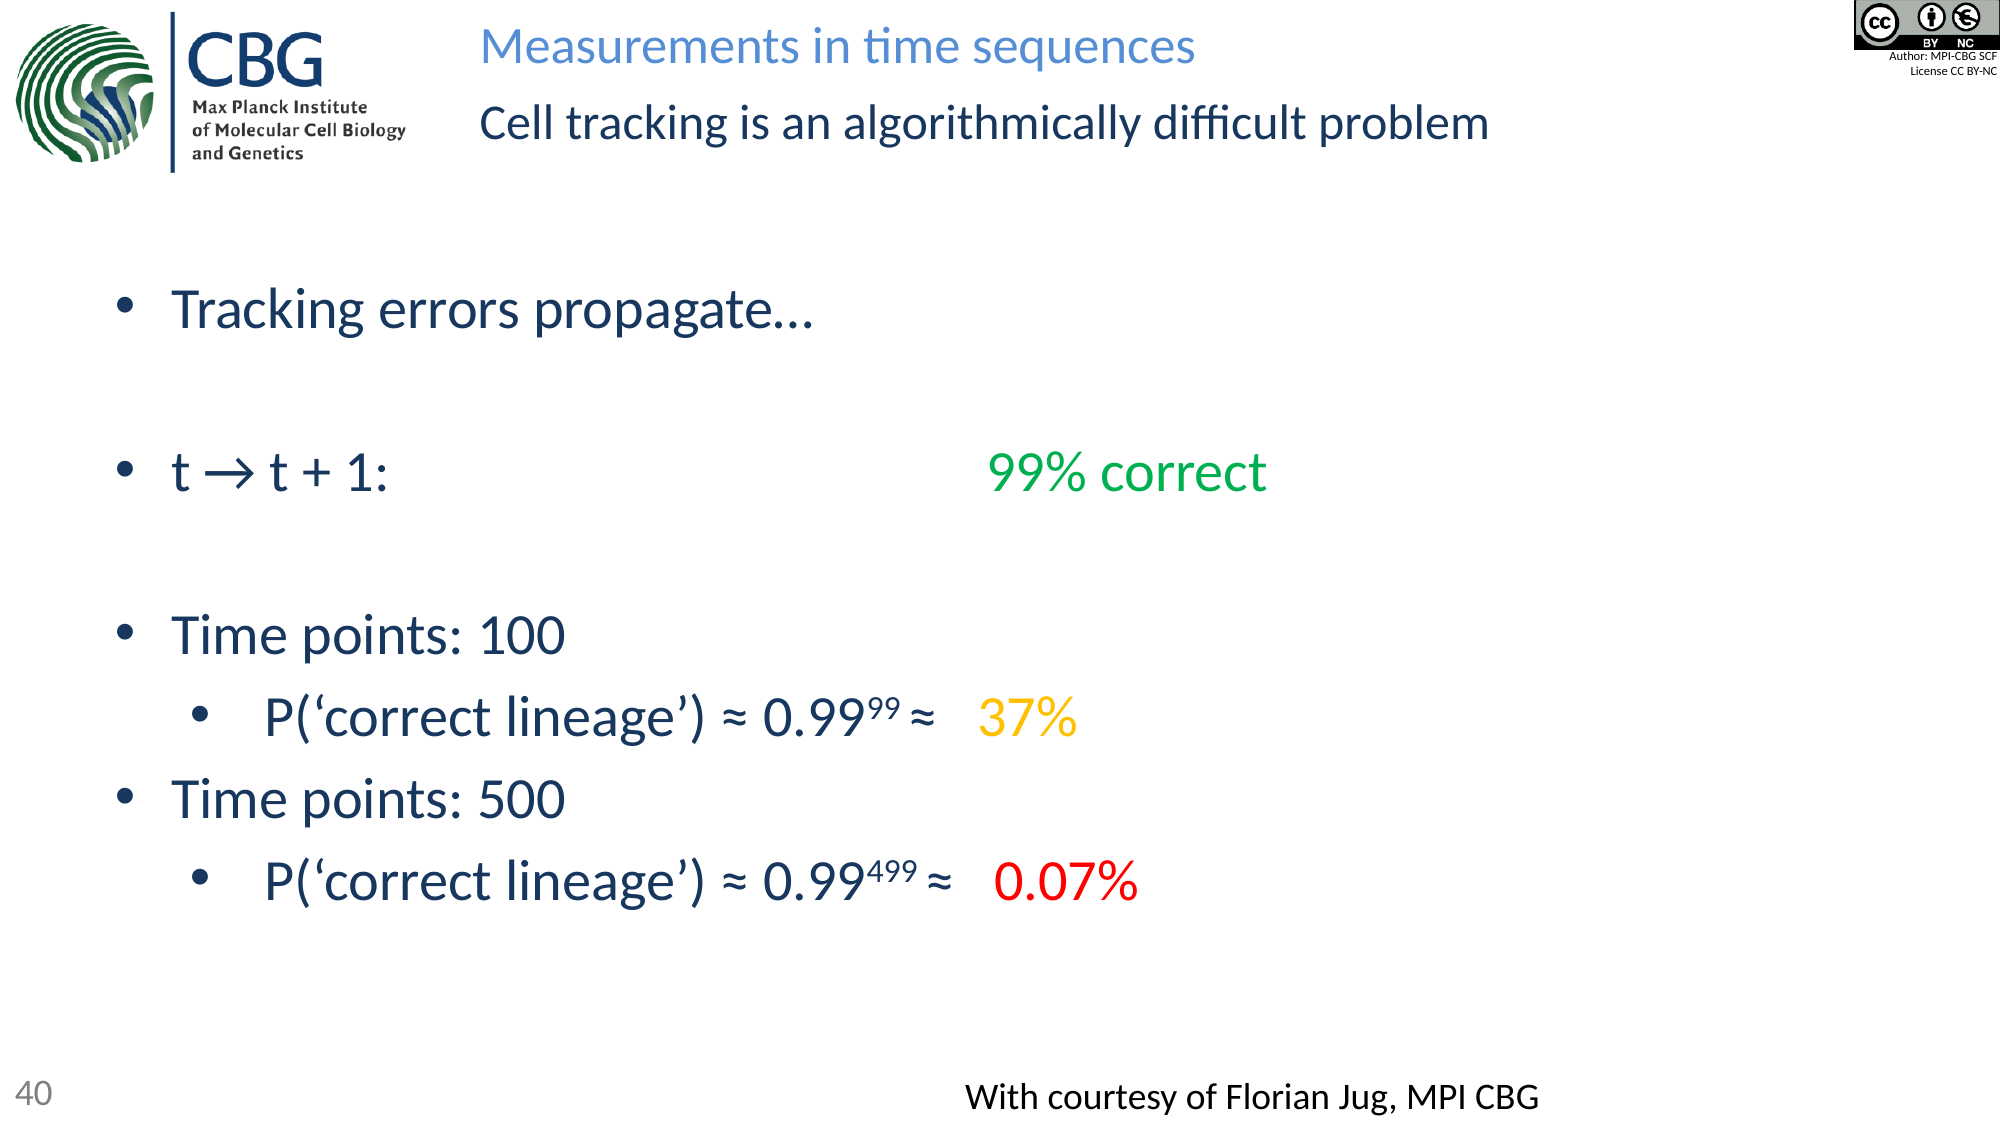

Measurements in time sequences

# Cell tracking is an algorithmically difficult problem
Tracking errors propagate…

t → t + 1:                                             99% correct

Time points: 100
P(‘correct lineage’) ≈ 0.9999 ≈   37%
Time points: 500
P(‘correct lineage’) ≈ 0.99499 ≈   0.07%

With courtesy of Florian Jug, MPI CBG